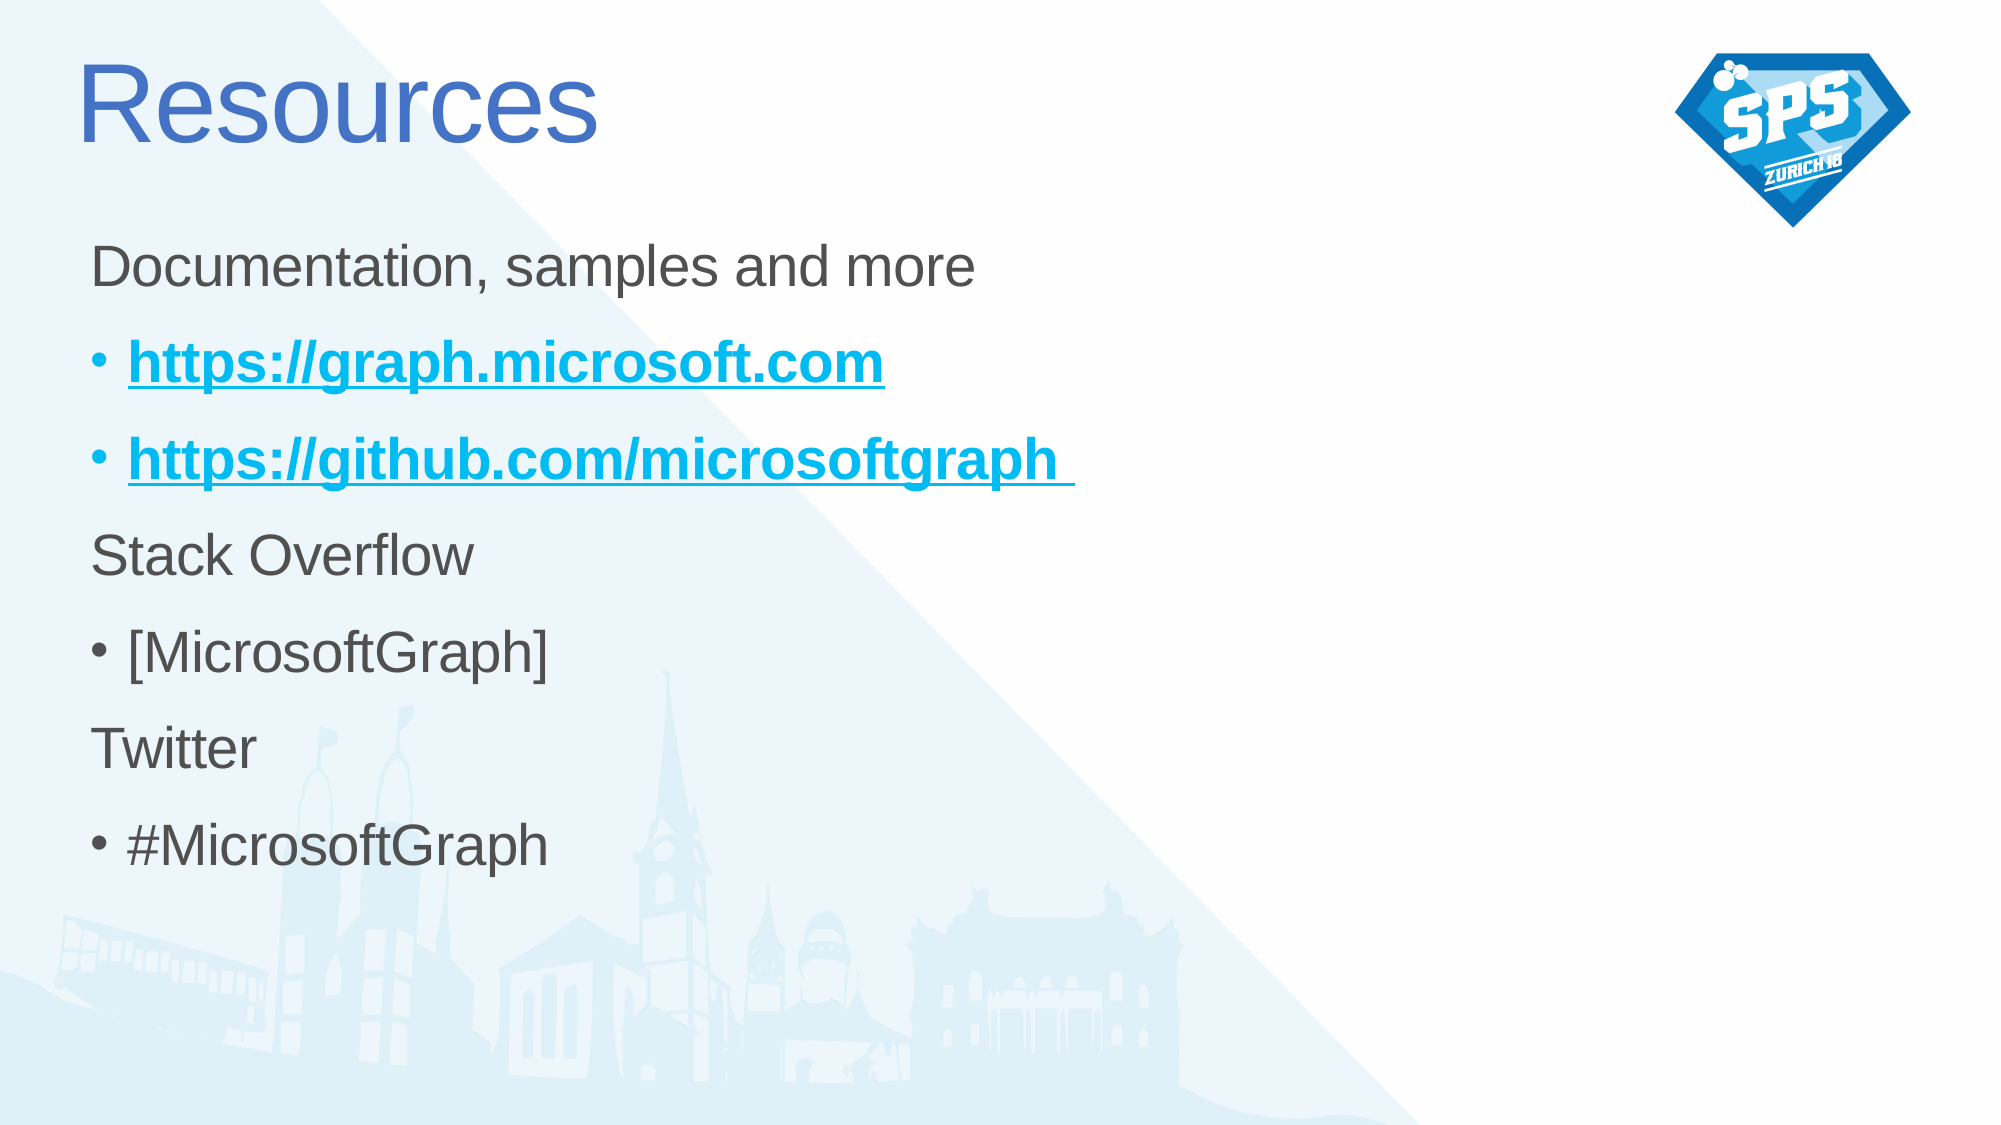

Resources
Documentation, samples and more
https://graph.microsoft.com
https://github.com/microsoftgraph
Stack Overflow
[MicrosoftGraph]
Twitter
#MicrosoftGraph